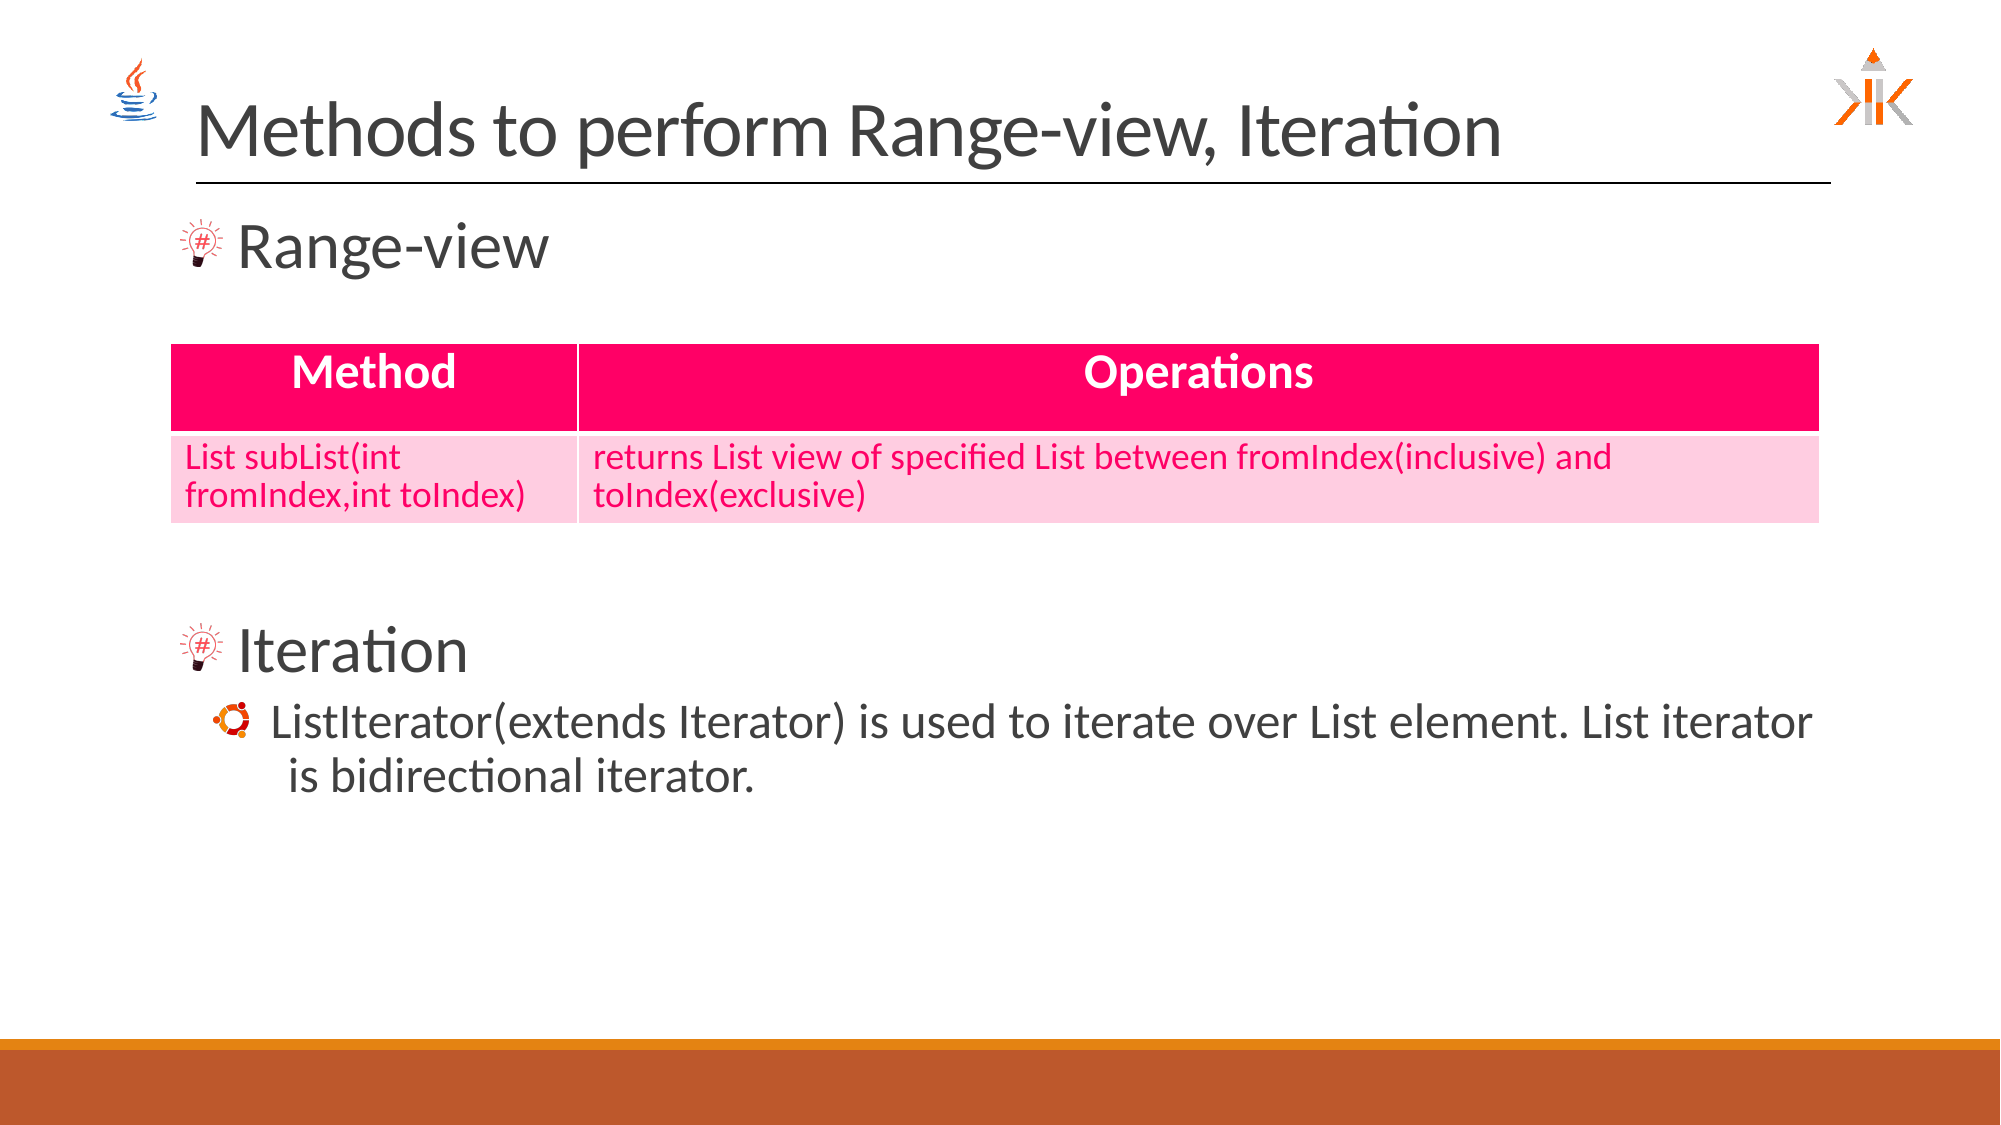

# Methods to perform Range-view, Iteration
 Range-view

 Iteration
  ListIterator(extends Iterator) is used to iterate over List element. List iterator      is bidirectional iterator.
| Method | Operations |
| --- | --- |
| List subList(int fromIndex,int toIndex) | returns List view of specified List between fromIndex(inclusive) and toIndex(exclusive) |